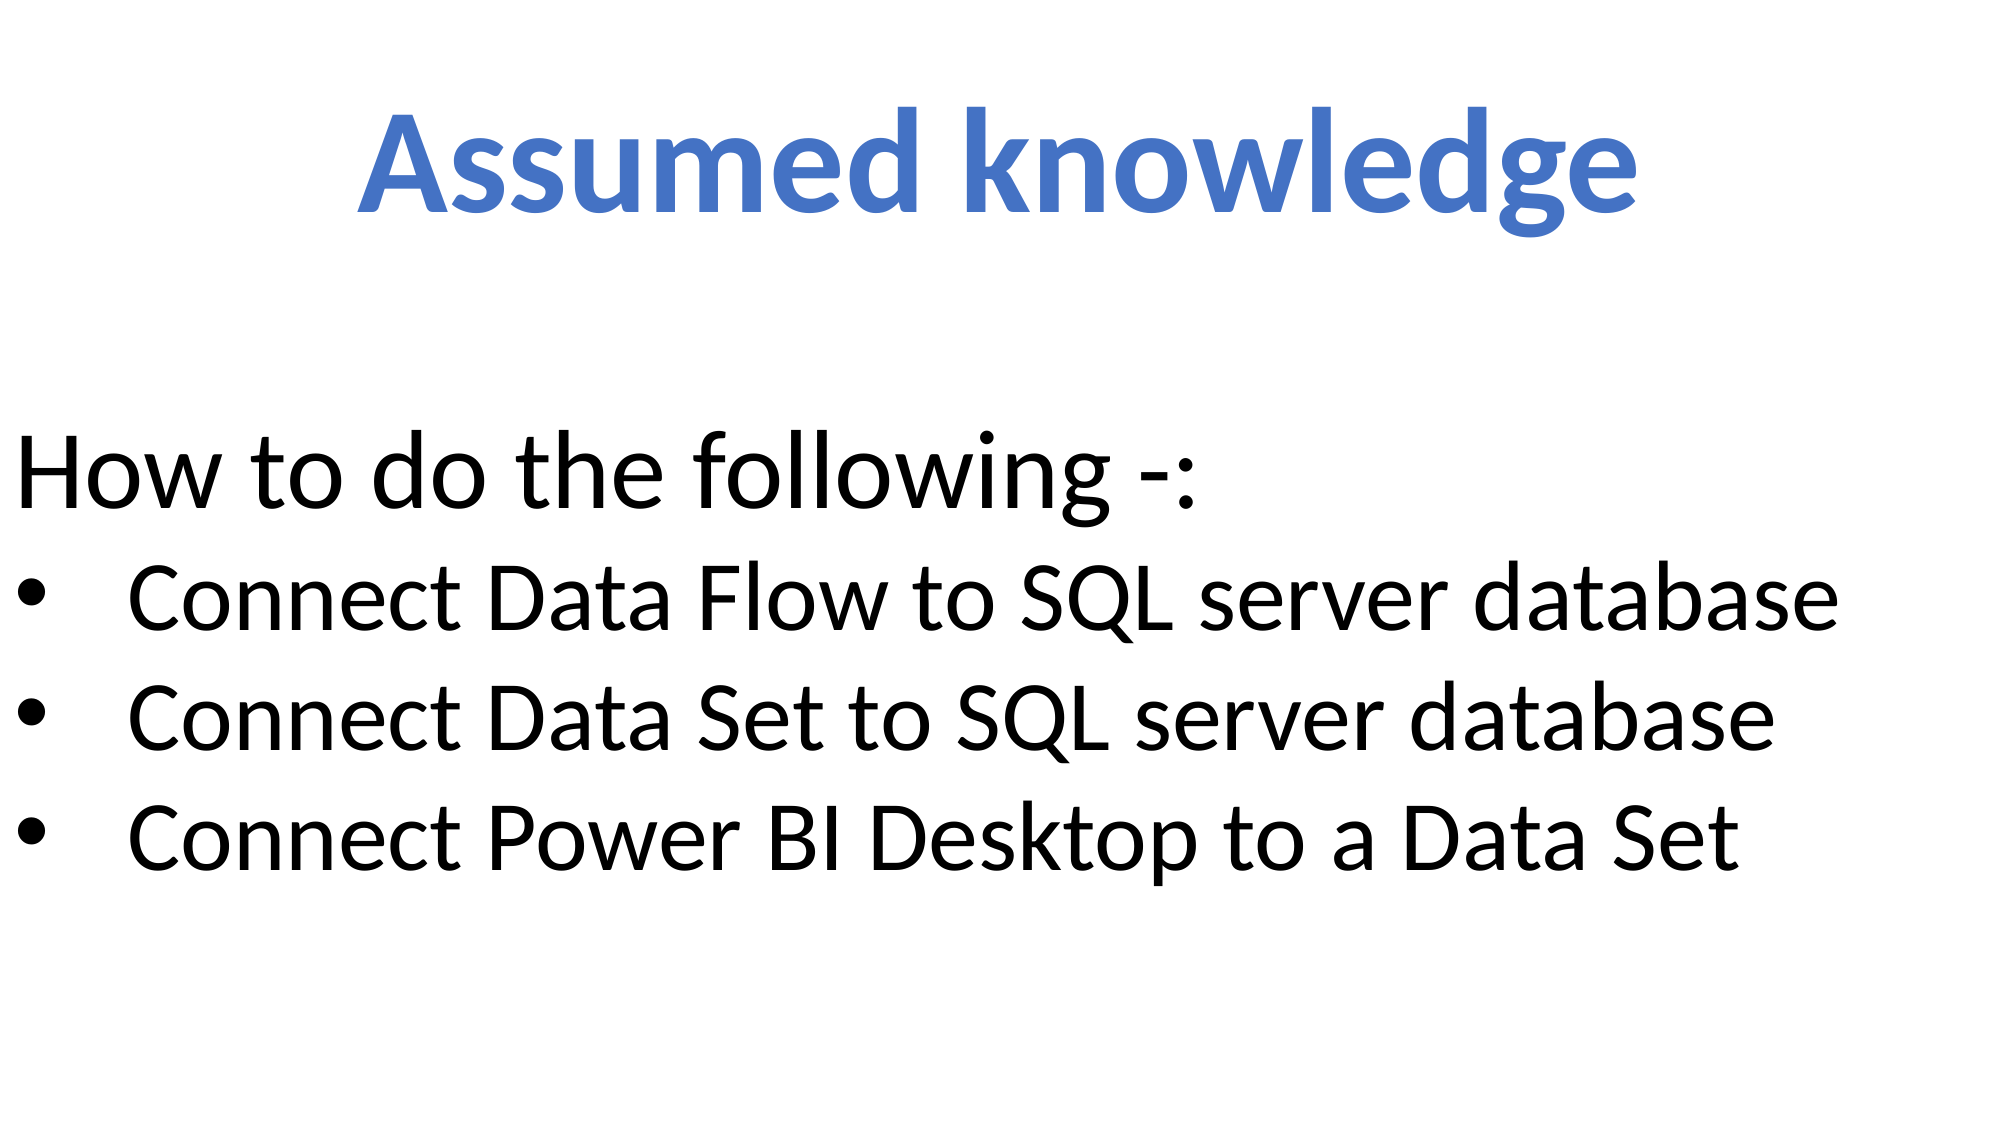

Assumed knowledge
How to do the following -:
Connect Data Flow to SQL server database
Connect Data Set to SQL server database
Connect Power BI Desktop to a Data Set